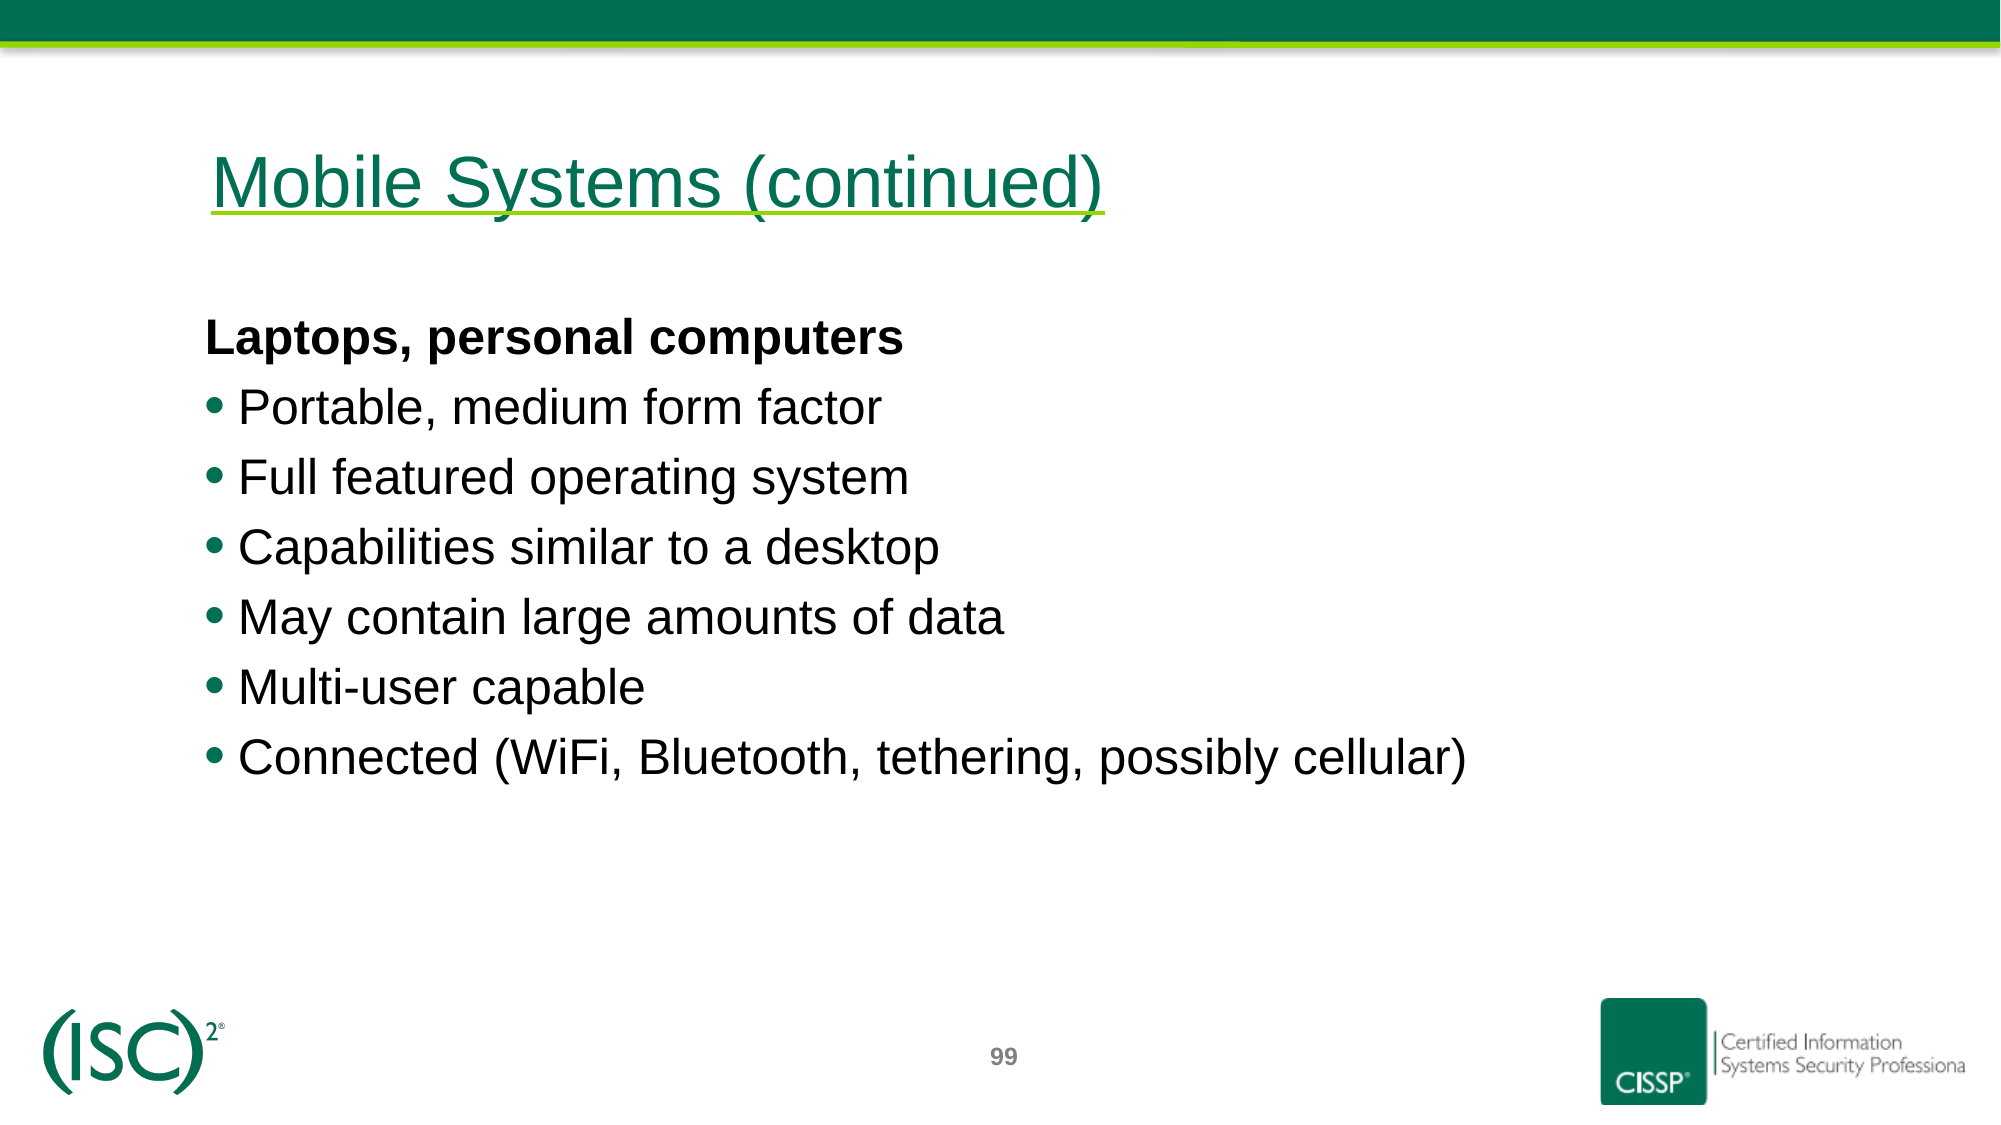

# Mobile Systems (continued)
Laptops, personal computers
Portable, medium form factor
Full featured operating system
Capabilities similar to a desktop
May contain large amounts of data
Multi-user capable
Connected (WiFi, Bluetooth, tethering, possibly cellular)